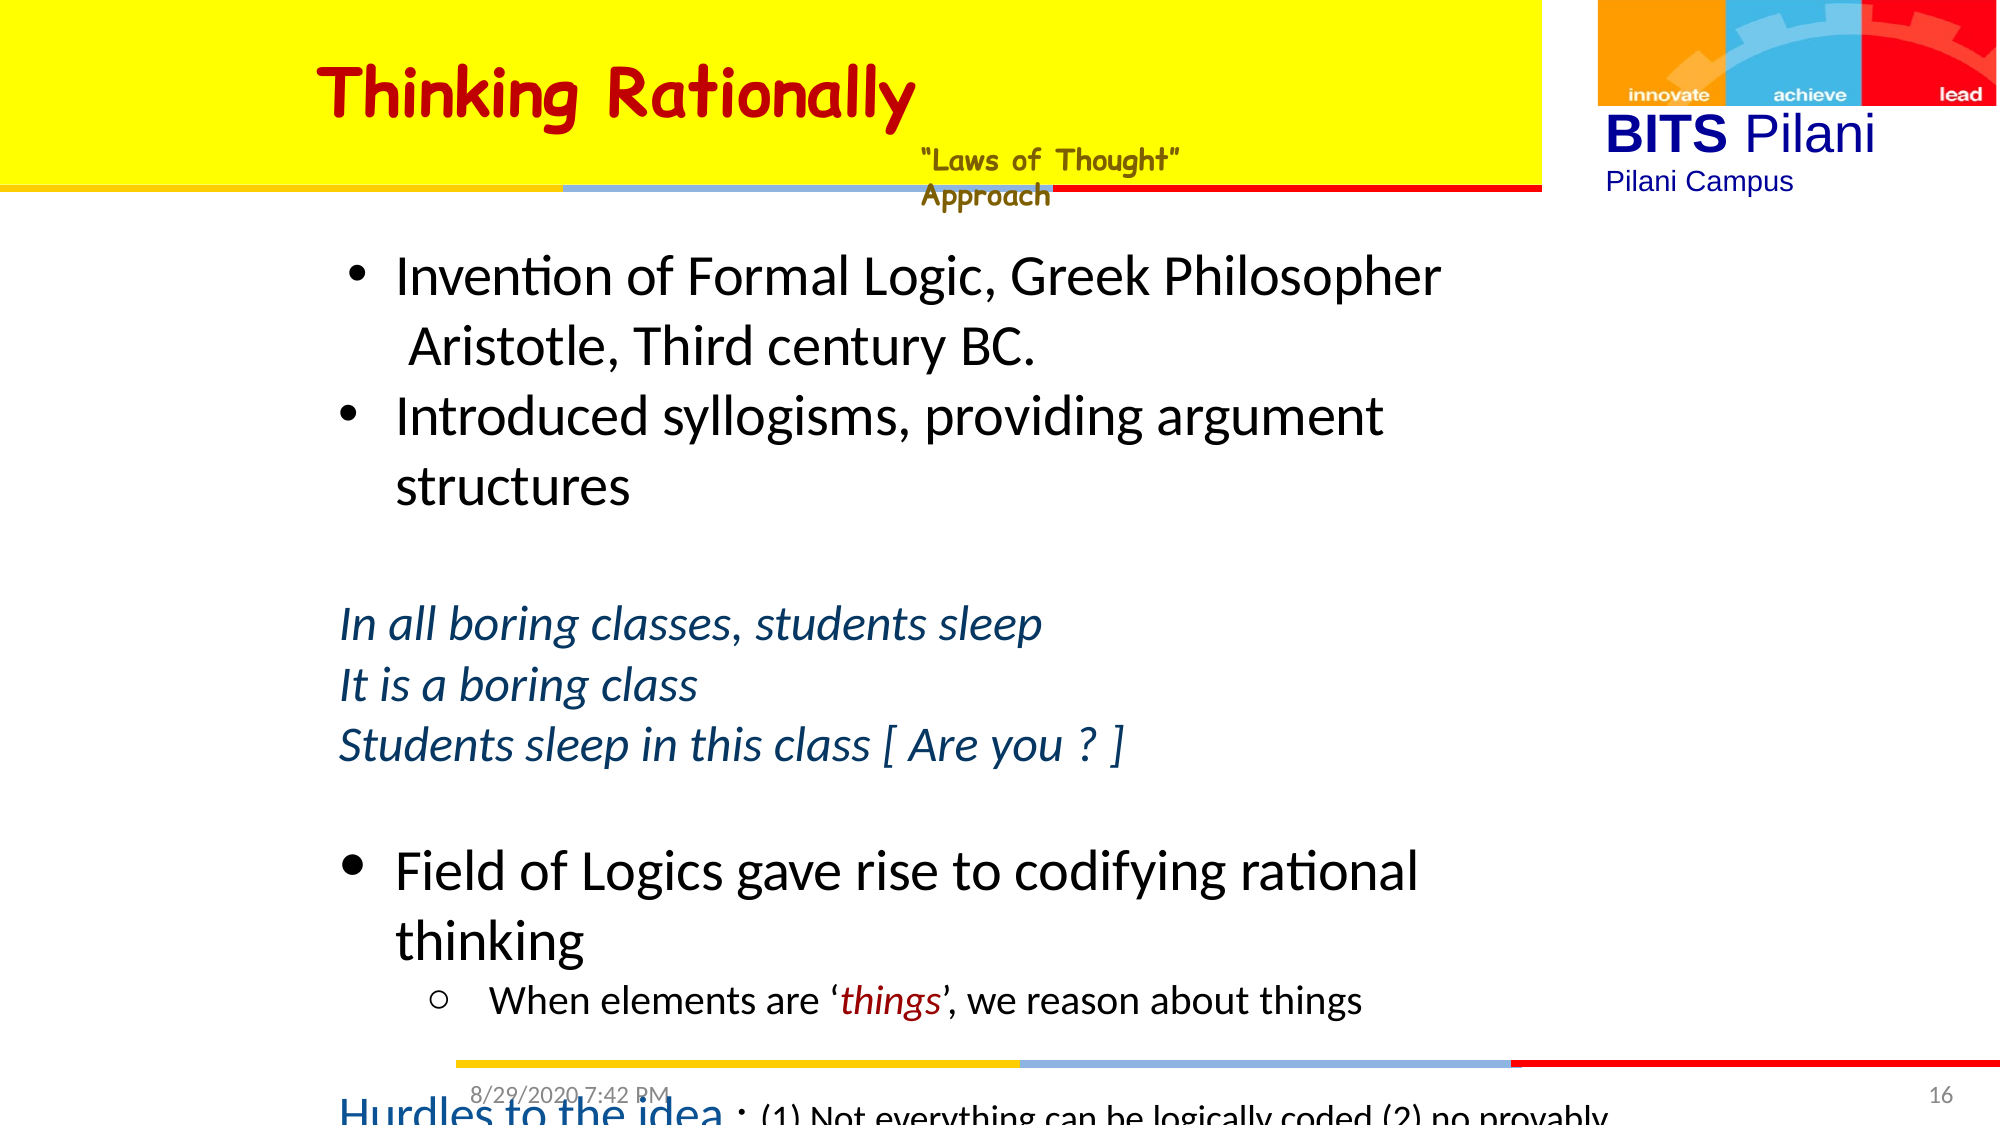

# Thinking Rationally
BITS Pilani
Pilani Campus
“Laws of Thought” Approach

Invention of Formal Logic, Greek Philosopher  Aristotle, Third century BC.
Introduced syllogisms, providing argument structures

In all boring classes, students sleep
It is a boring class
Students sleep in this class [ Are you ? ]

Field of Logics gave rise to codifying rational thinking
When elements are ‘things’, we reason about things

Hurdles to the idea : (1) Not everything can be logically coded (2) no provably  correct action at a moment (3) Exhaustive computational resources

8/29/2020 7:42 PM
16